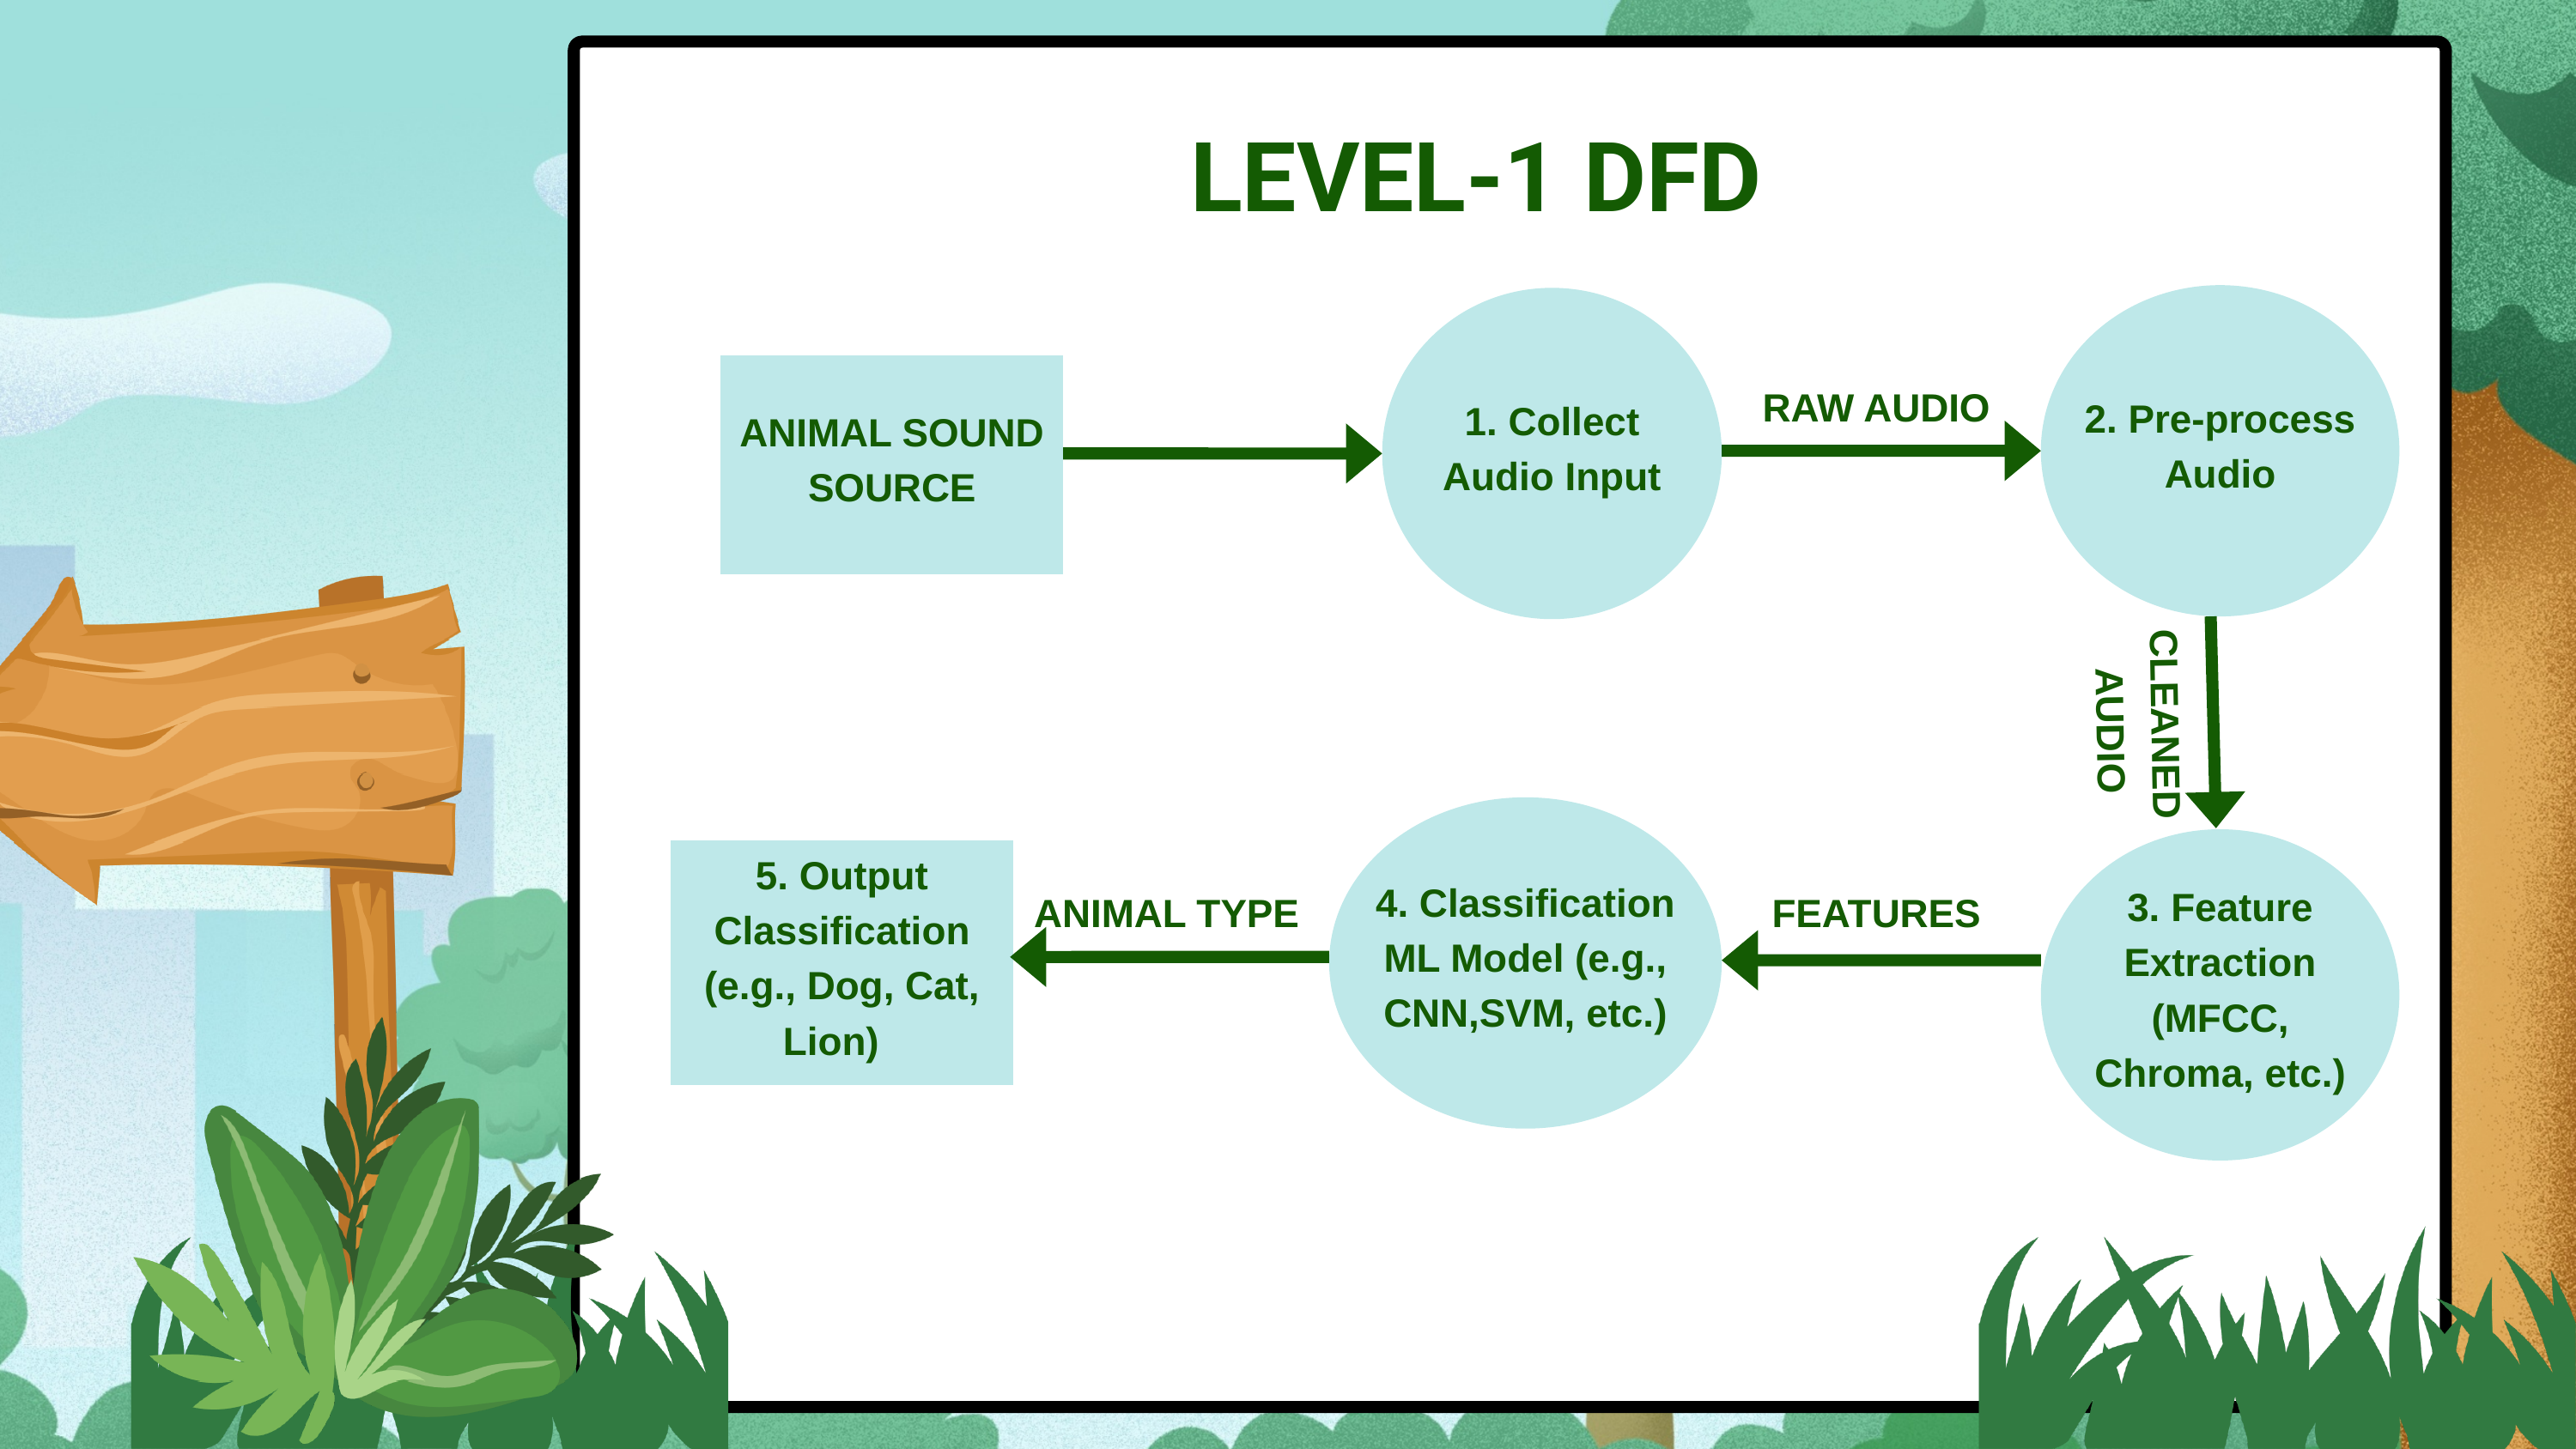

LEVEL-1 DFD

2. Pre-process Audio

1. Collect Audio Input

ANIMAL SOUND SOURCE
RAW AUDIO

CLEANED
 AUDIO

4. Classification ML Model (e.g., CNN,SVM, etc.)

3. Feature Extraction
(MFCC, Chroma, etc.)

5. Output Classification
(e.g., Dog, Cat, Lion)
ANIMAL TYPE
FEATURES